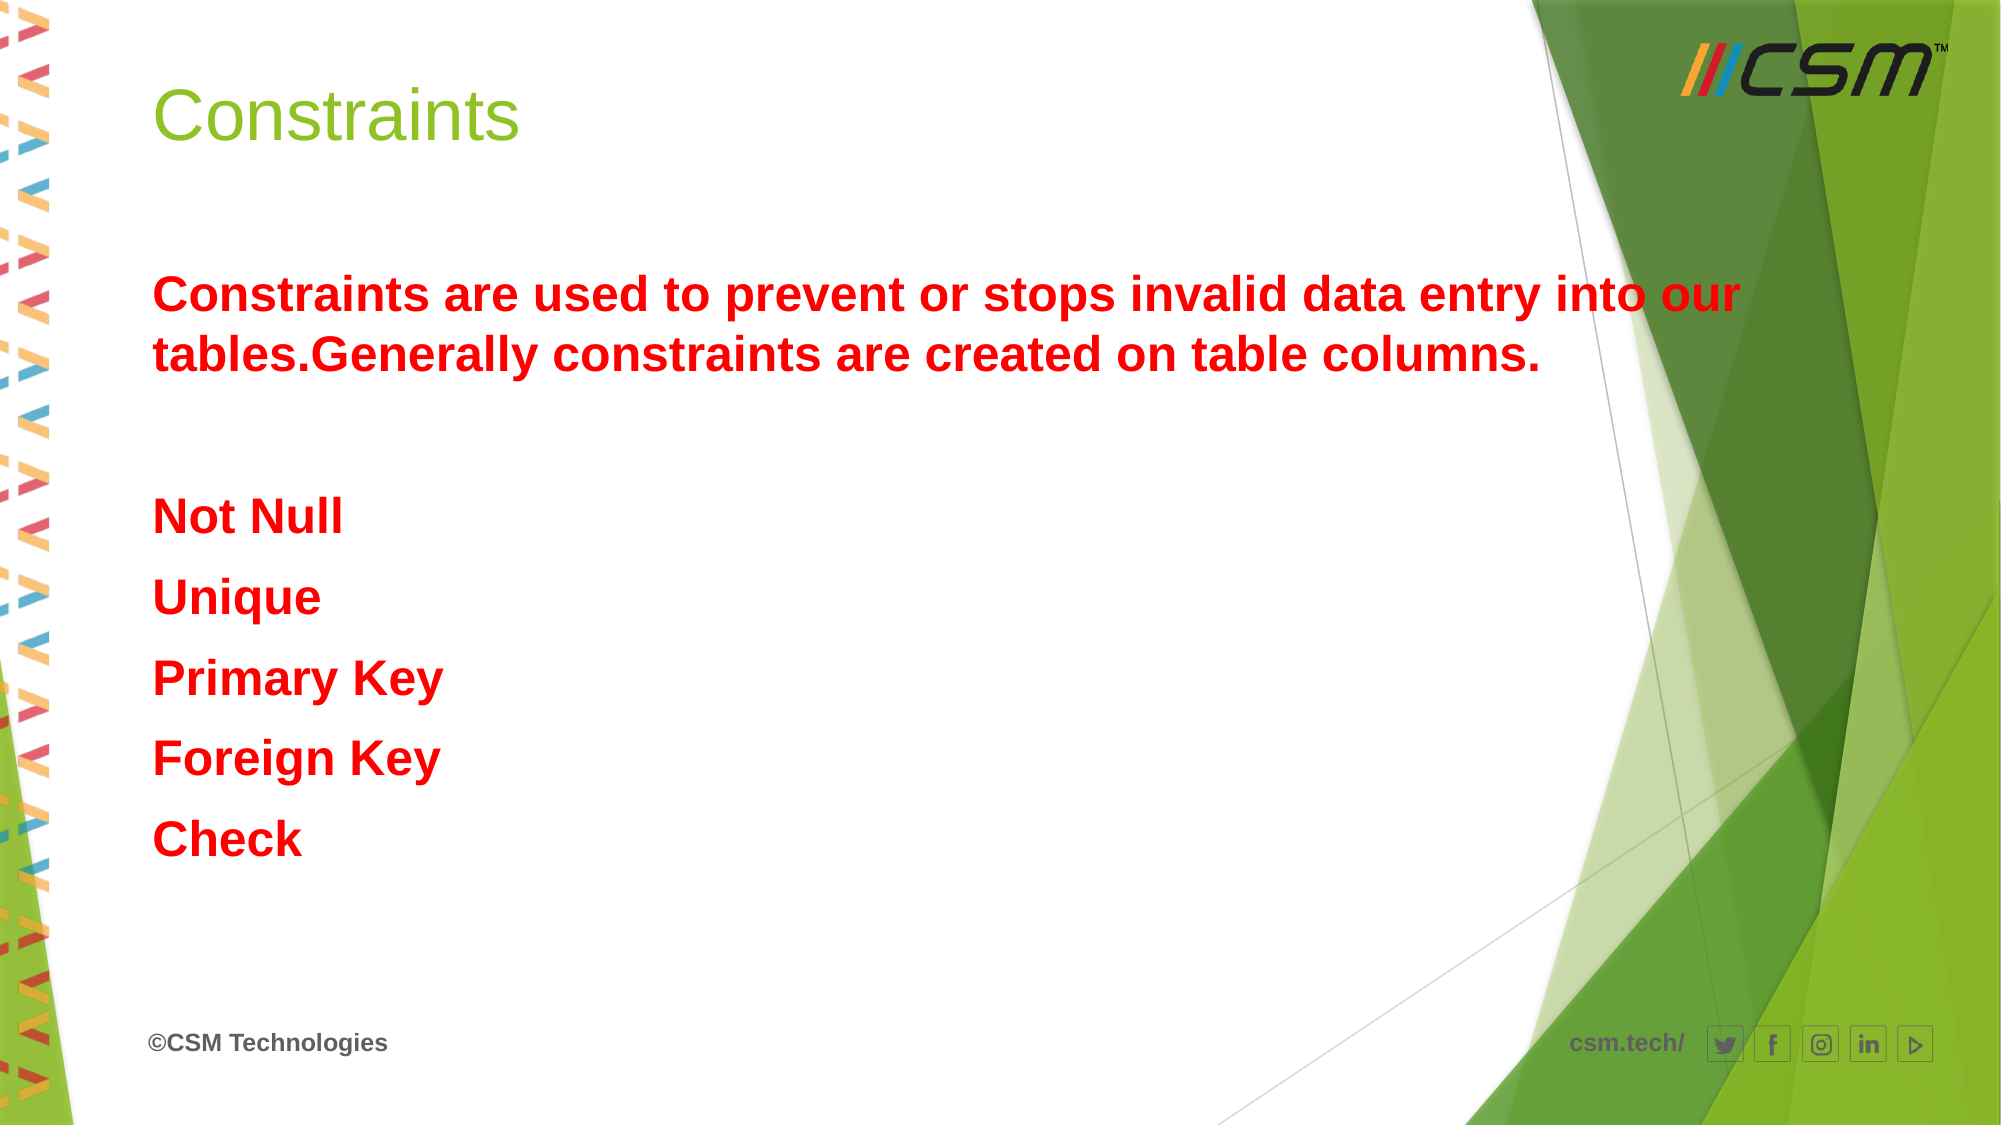

# Constraints
Constraints are used to prevent or stops invalid data entry into our tables.Generally constraints are created on table columns.

Not Null
Unique
Primary Key
Foreign Key
Check